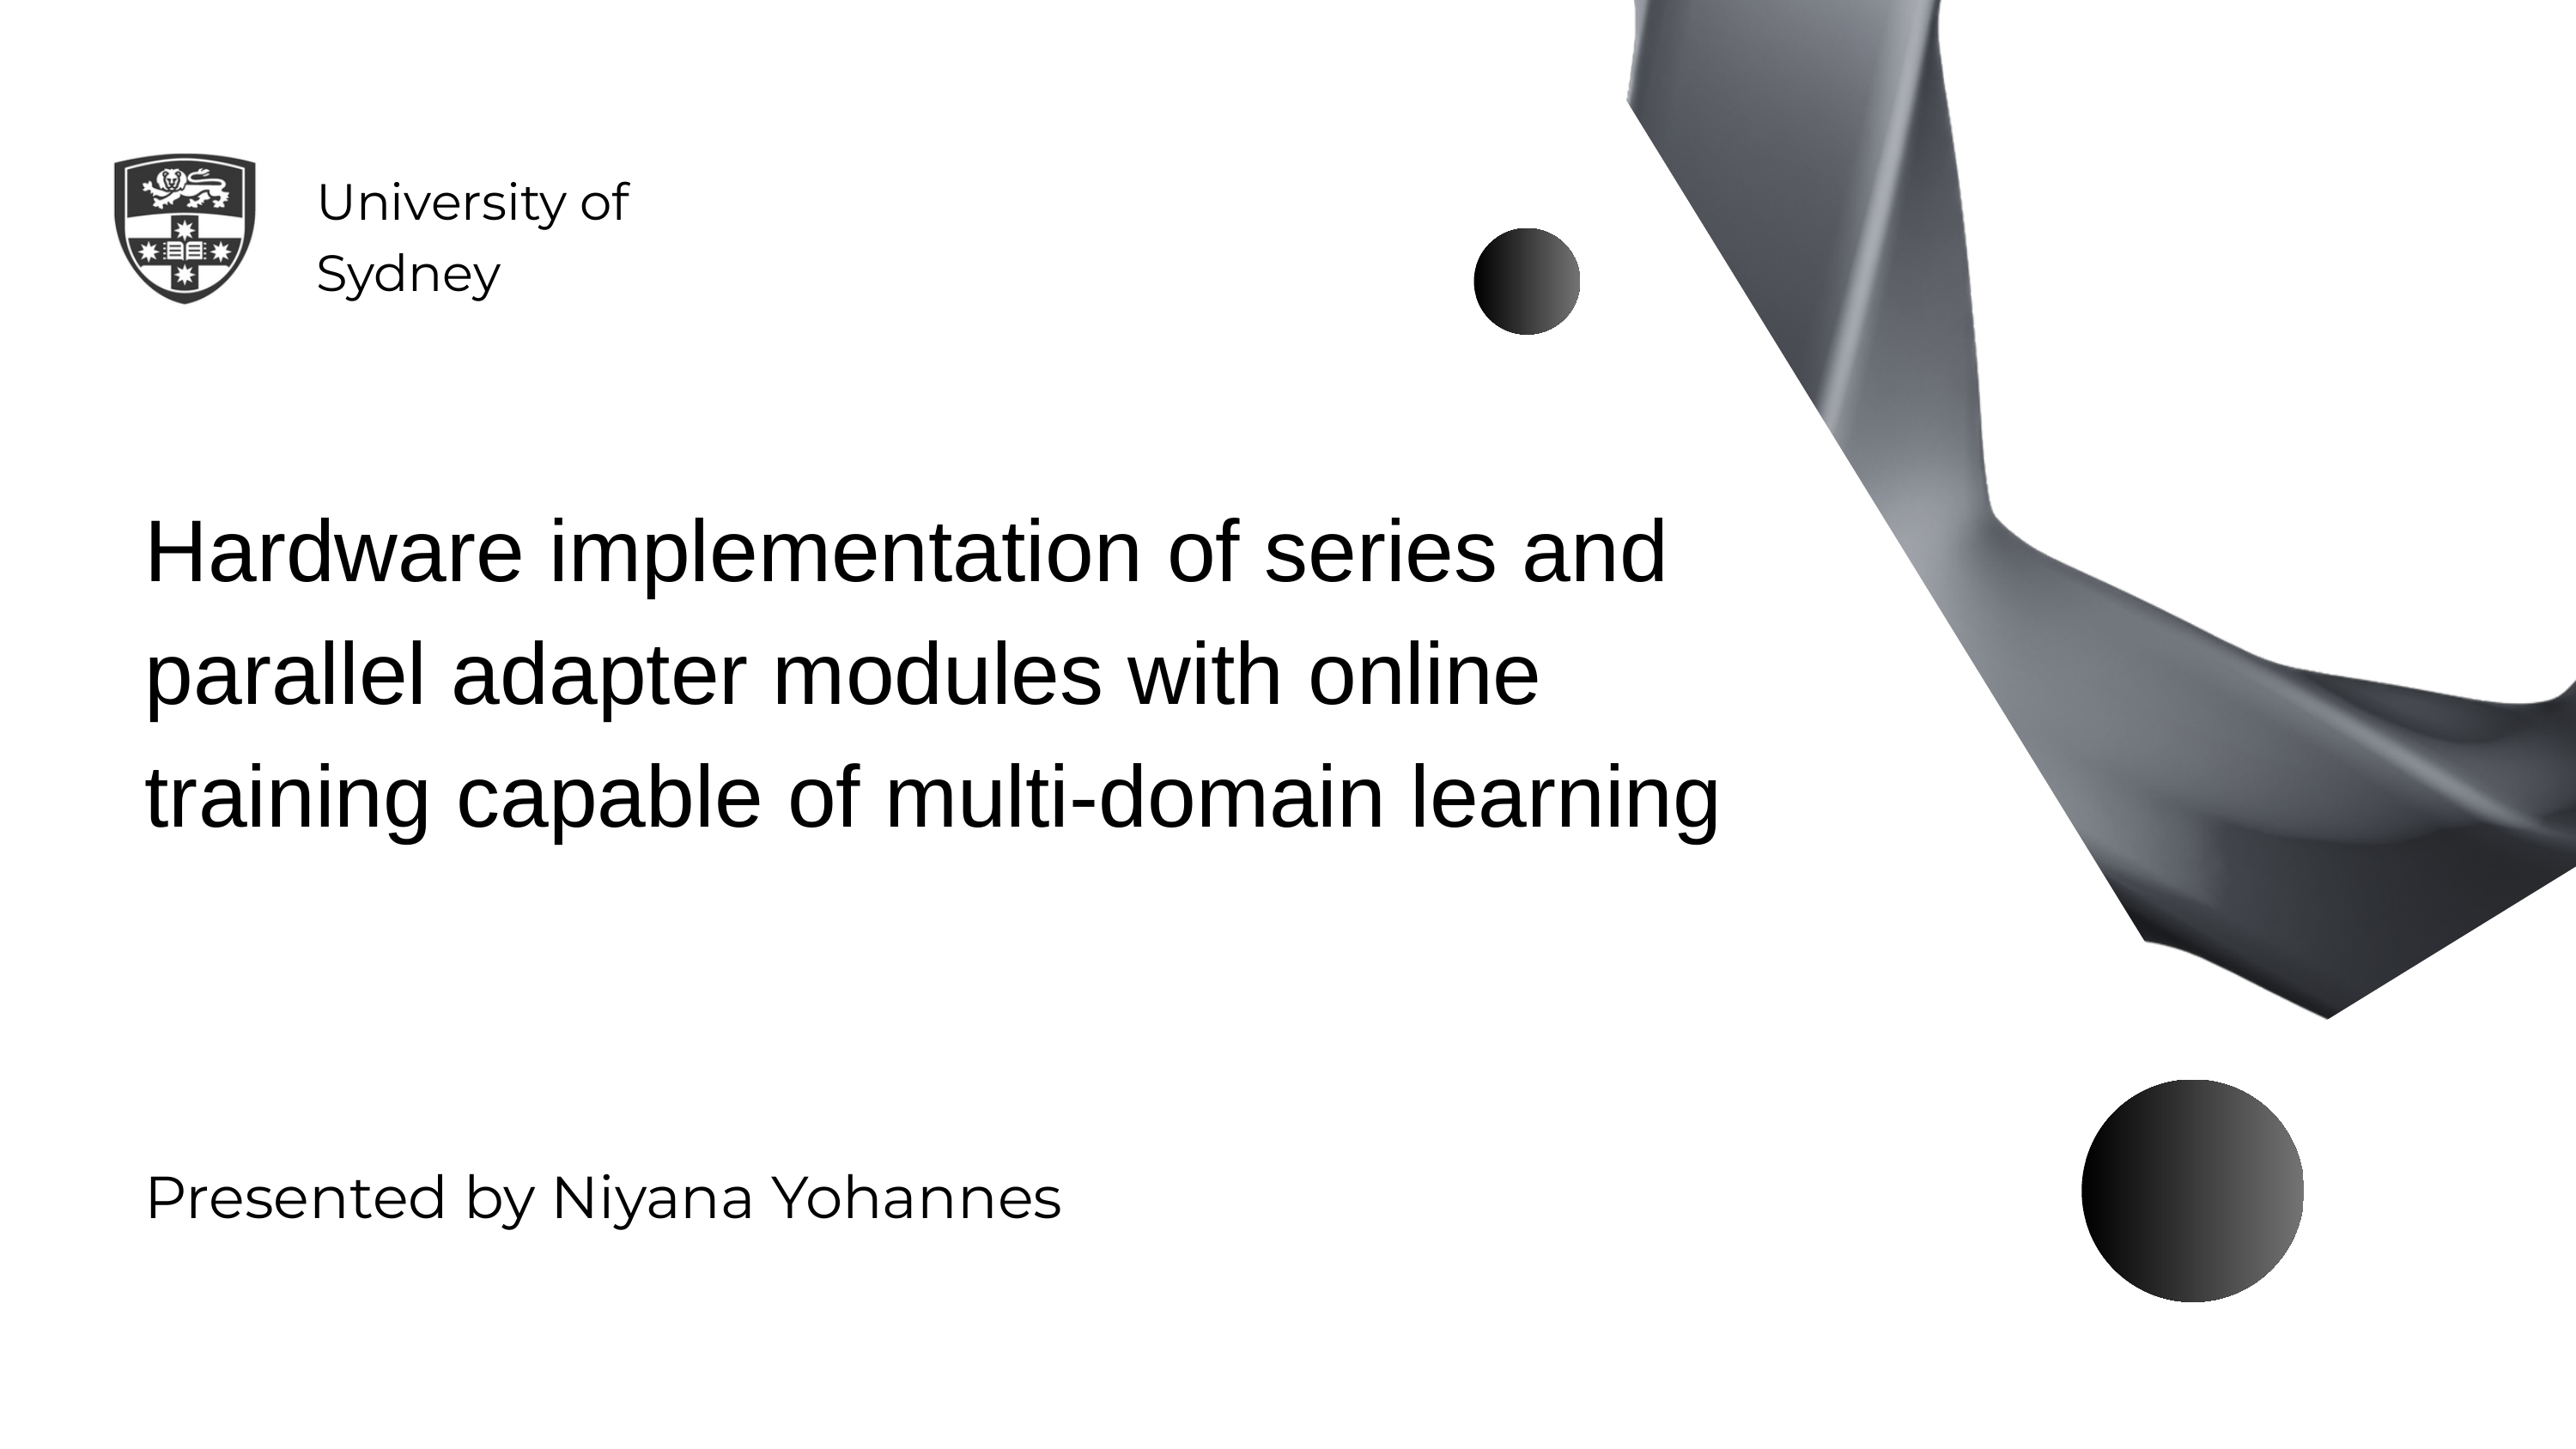

University of Sydney

Hardware implementation of series and parallel adapter modules with online training capable of multi-domain learning

Presented by Niyana Yohannes